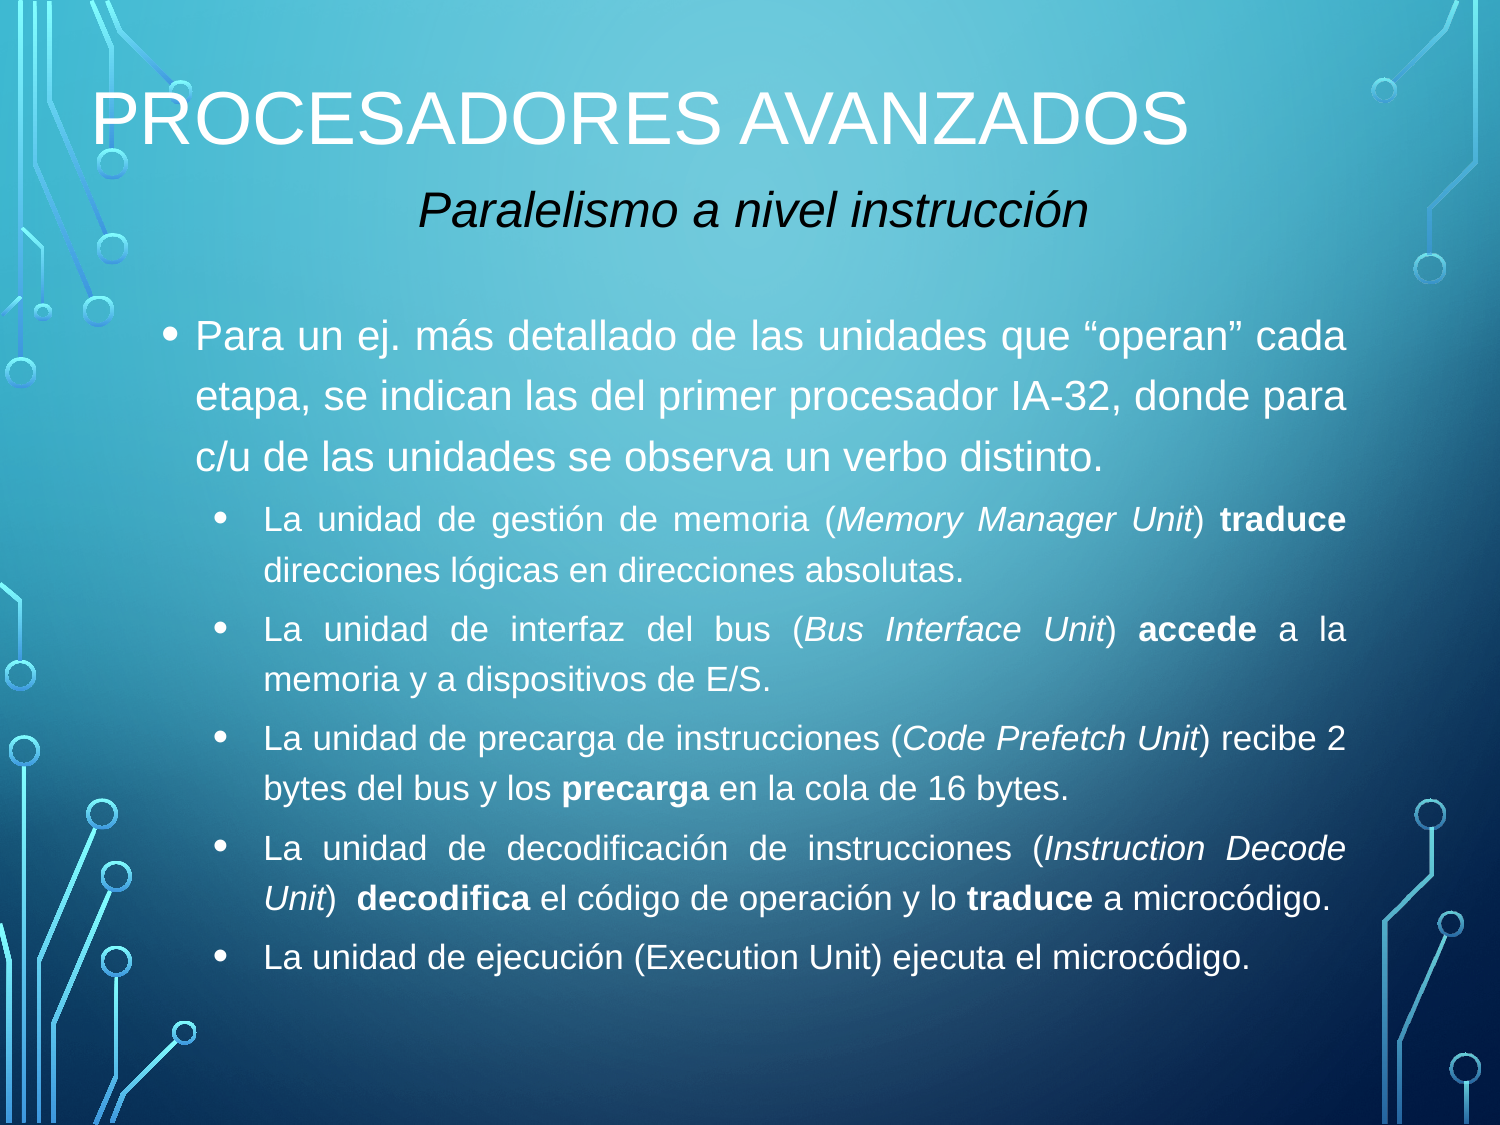

# Procesadores Avanzados
Paralelismo a nivel instrucción
Para un ej. más detallado de las unidades que “operan” cada etapa, se indican las del primer procesador IA-32, donde para c/u de las unidades se observa un verbo distinto.
La unidad de gestión de memoria (Memory Manager Unit) traduce direcciones lógicas en direcciones absolutas.
La unidad de interfaz del bus (Bus Interface Unit) accede a la memoria y a dispositivos de E/S.
La unidad de precarga de instrucciones (Code Prefetch Unit) recibe 2 bytes del bus y los precarga en la cola de 16 bytes.
La unidad de decodificación de instrucciones (Instruction Decode Unit)  decodifica el código de operación y lo traduce a microcódigo.
La unidad de ejecución (Execution Unit) ejecuta el microcódigo.